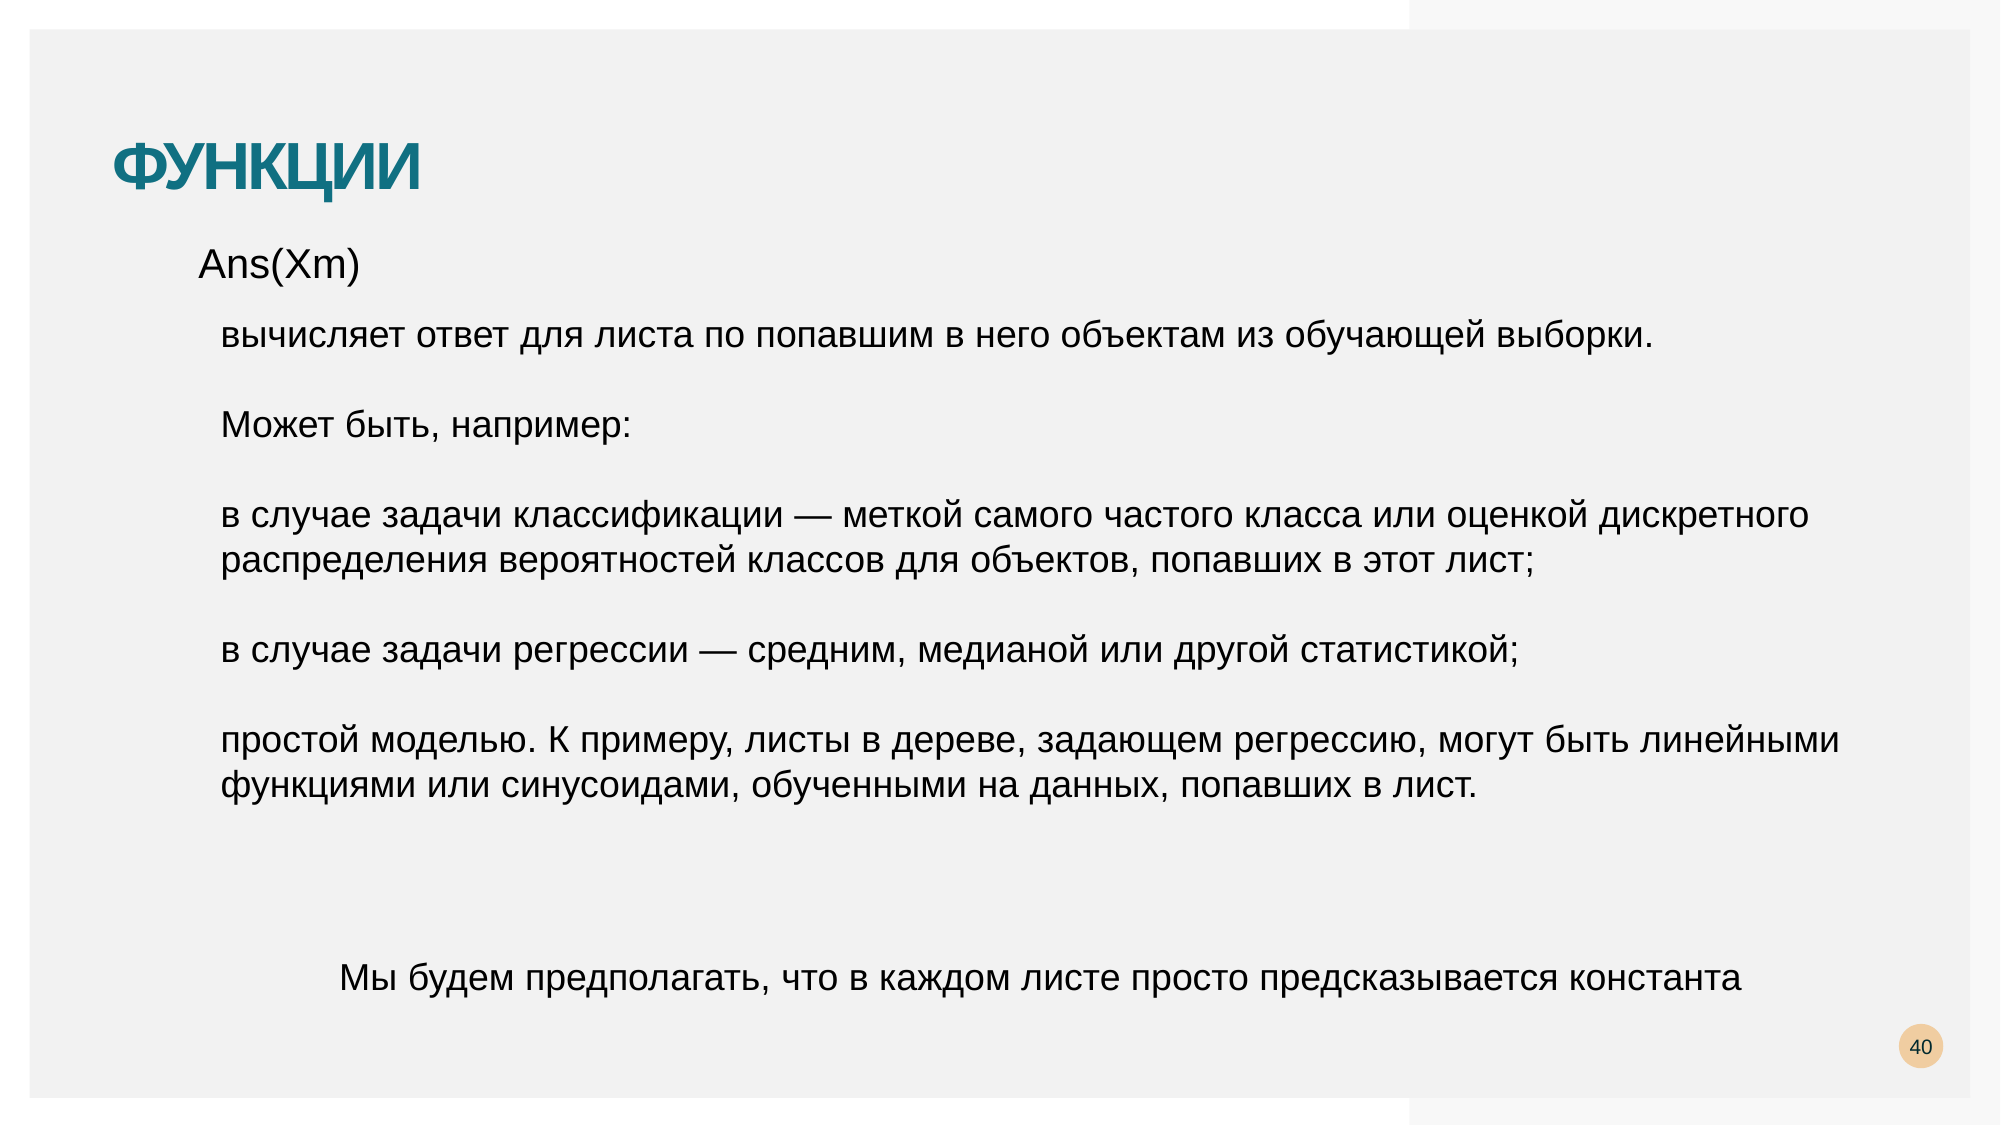

# Функции
Ans(Xm)
вычисляет ответ для листа по попавшим в него объектам из обучающей выборки.

Может быть, например:

в случае задачи классификации — меткой самого частого класса или оценкой дискретного распределения вероятностей классов для объектов, попавших в этот лист;

в случае задачи регрессии — средним, медианой или другой статистикой;

простой моделью. К примеру, листы в дереве, задающем регрессию, могут быть линейными функциями или синусоидами, обученными на данных, попавших в лист.
Мы будем предполагать, что в каждом листе просто предсказывается константа
40